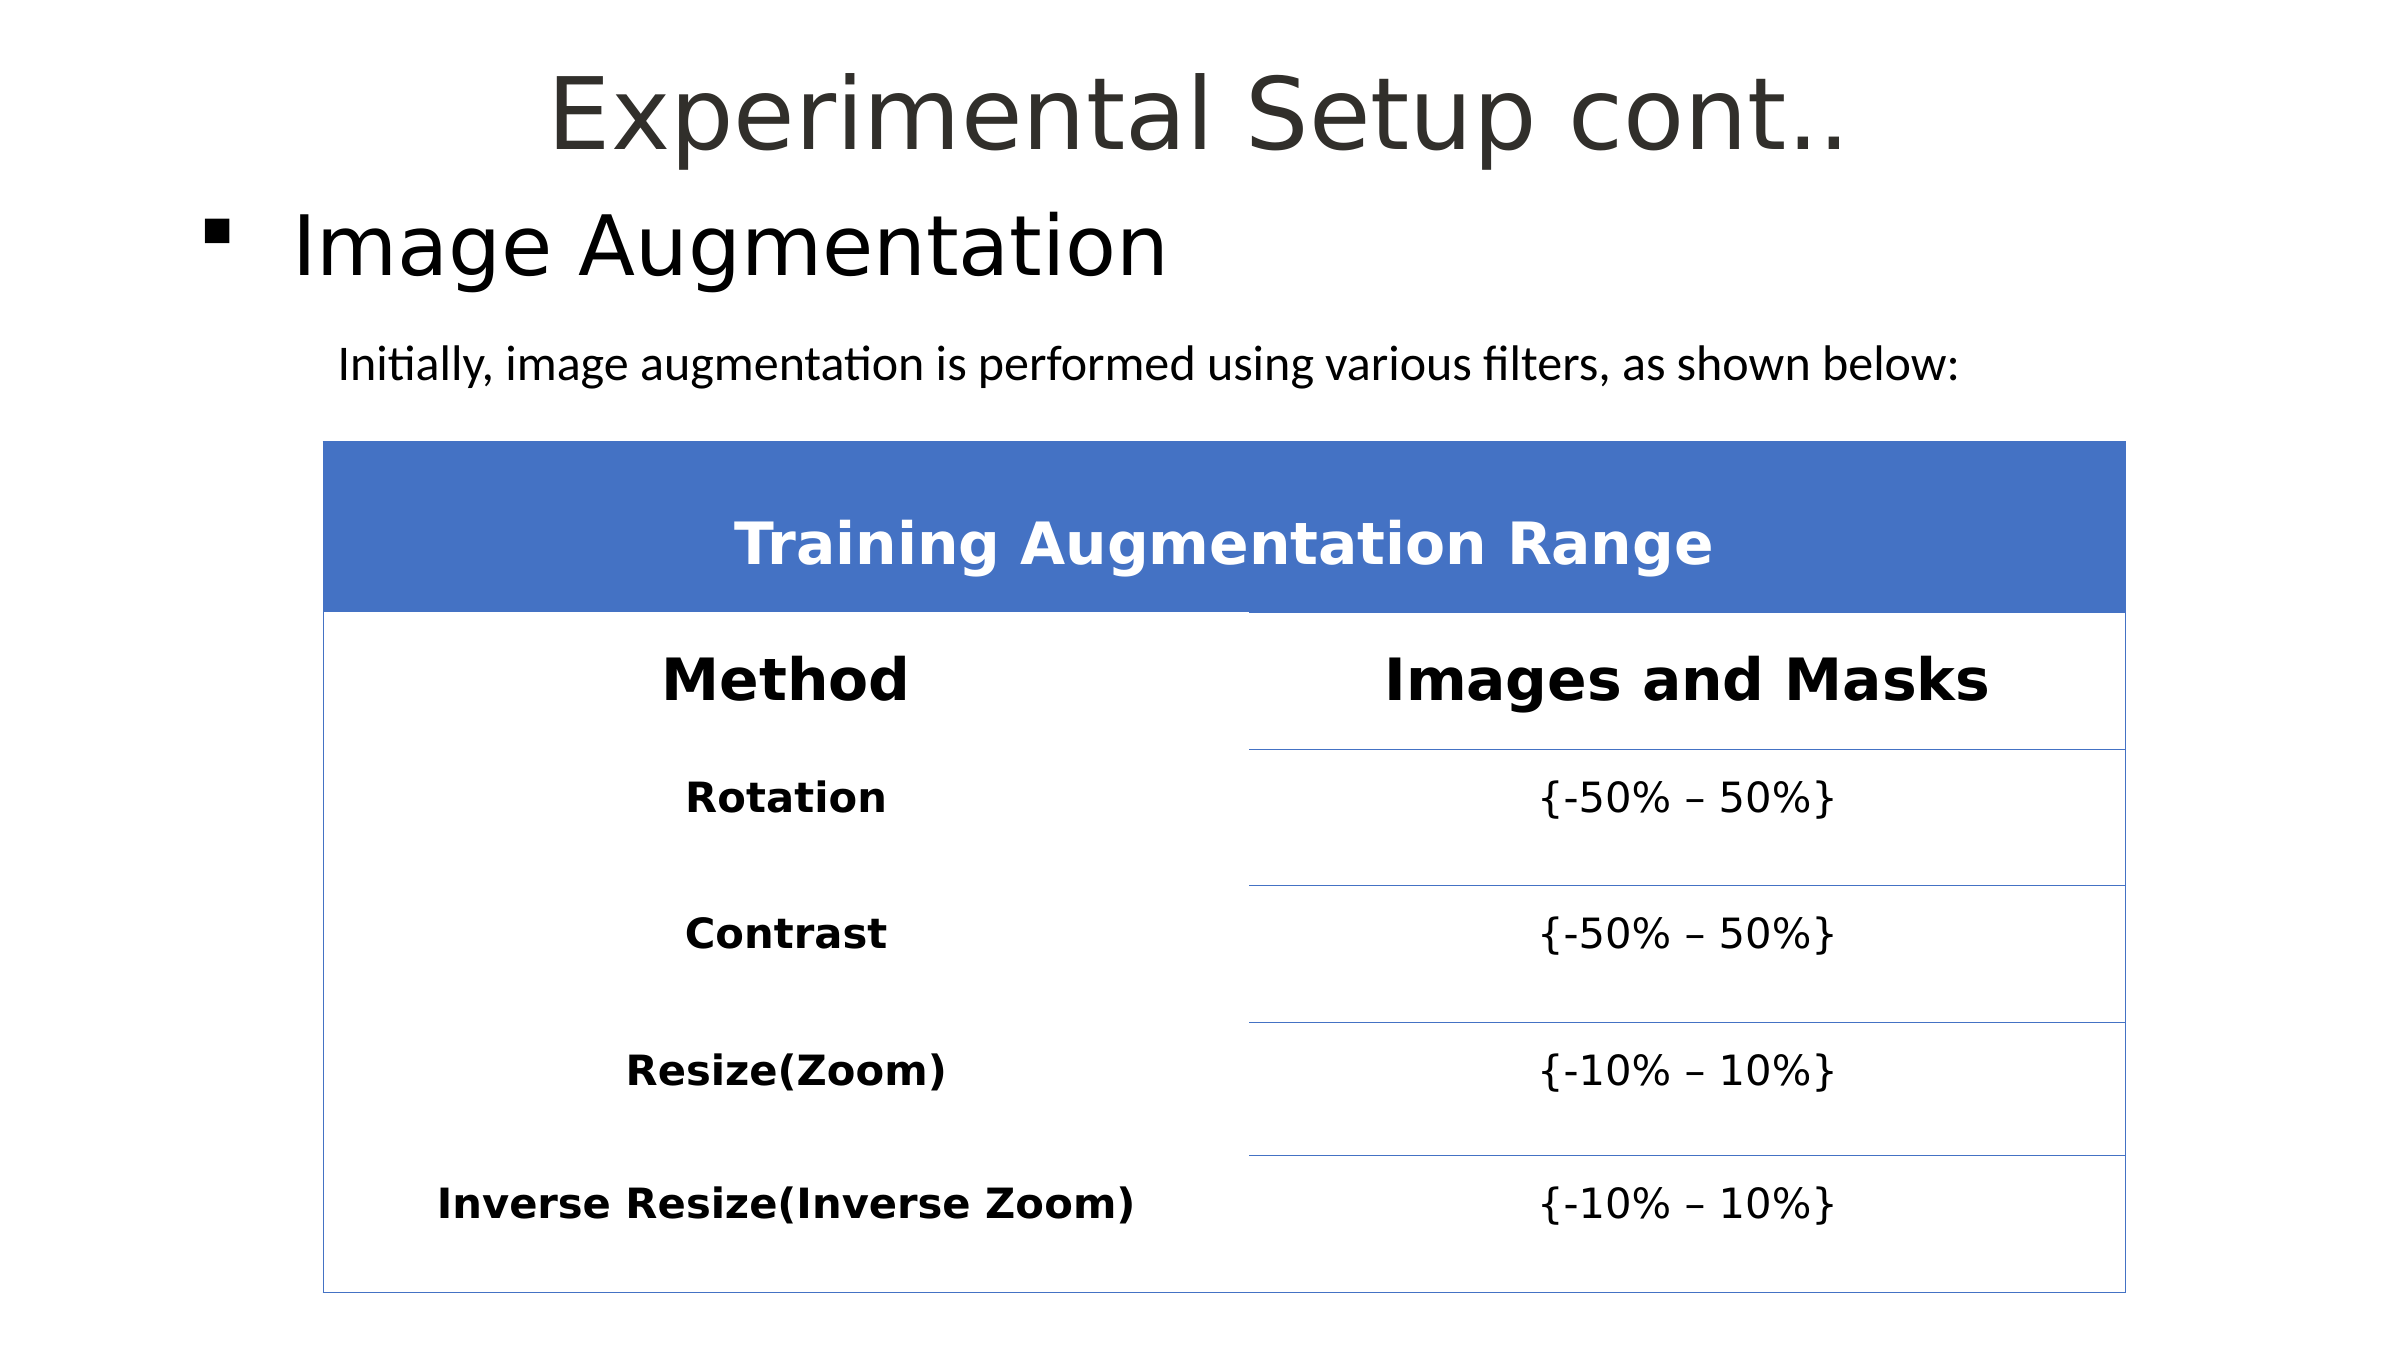

Experimental Setup cont..
Image Augmentation
Initially, image augmentation is performed using various filters, as shown below:
| Training Augmentation Range |  |
| --- | --- |
| Method | Images and Masks |
| Rotation | {-50% – 50%} |
| Contrast | {-50% – 50%} |
| Resize(Zoom) | {-10% – 10%} |
| Inverse Resize(Inverse Zoom) | {-10% – 10%} |